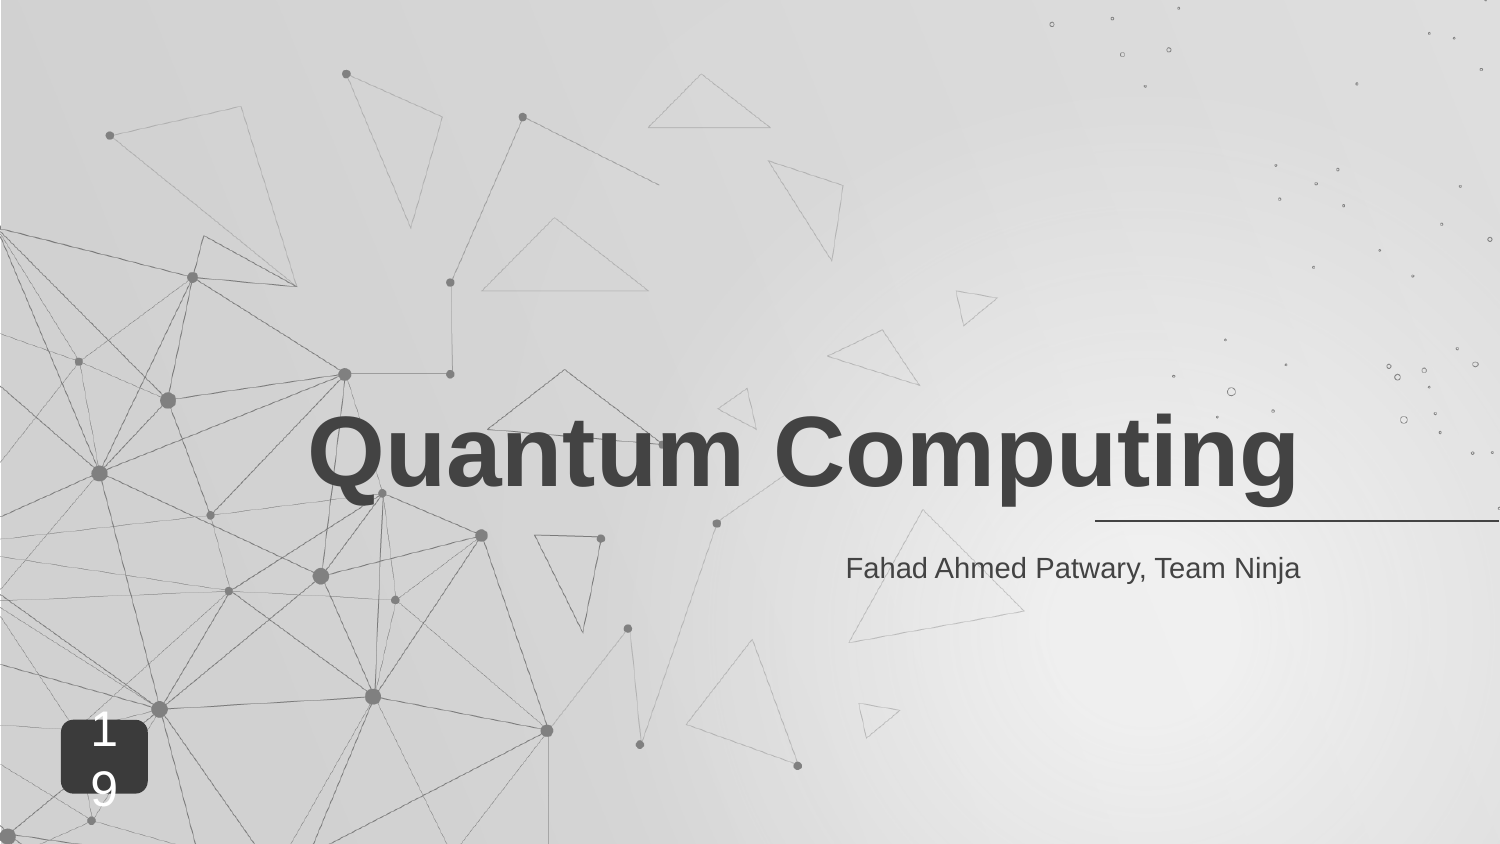

# Quantum Computing
Fahad Ahmed Patwary, Team Ninja
19